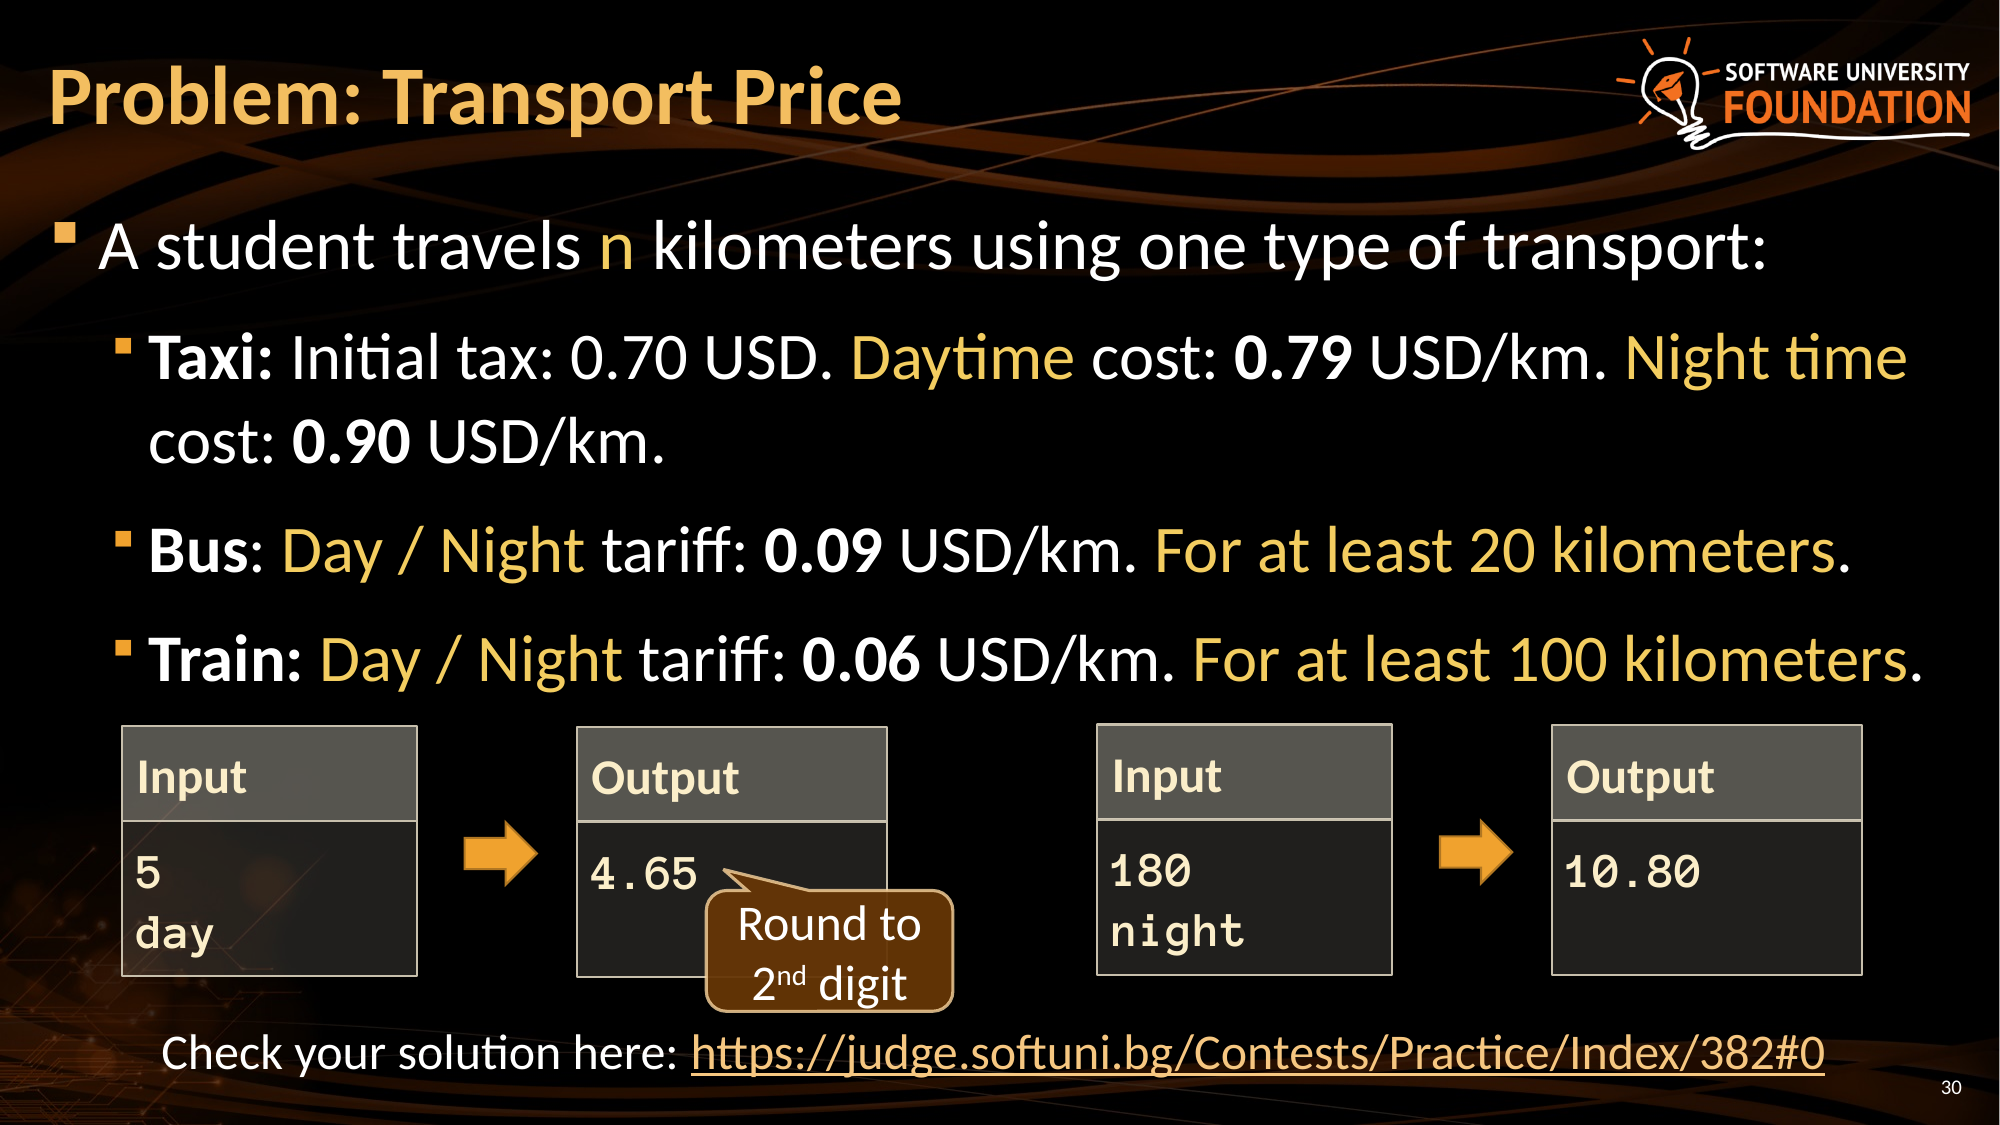

# Problem: Transport Price
A student travels n kilometers using one type of transport:
Taxi: Initial tax: 0.70 USD. Daytime cost: 0.79 USD/km. Night time cost: 0.90 USD/km.
Bus: Day / Night tariff: 0.09 USD/km. For at least 20 kilometers.
Train: Day / Night tariff: 0.06 USD/km. For at least 100 kilometers.
Input
180
night
Output
10.80

Input
5
day
Output
4.65

Round to 2nd digit
Check your solution here: https://judge.softuni.bg/Contests/Practice/Index/382#0
30